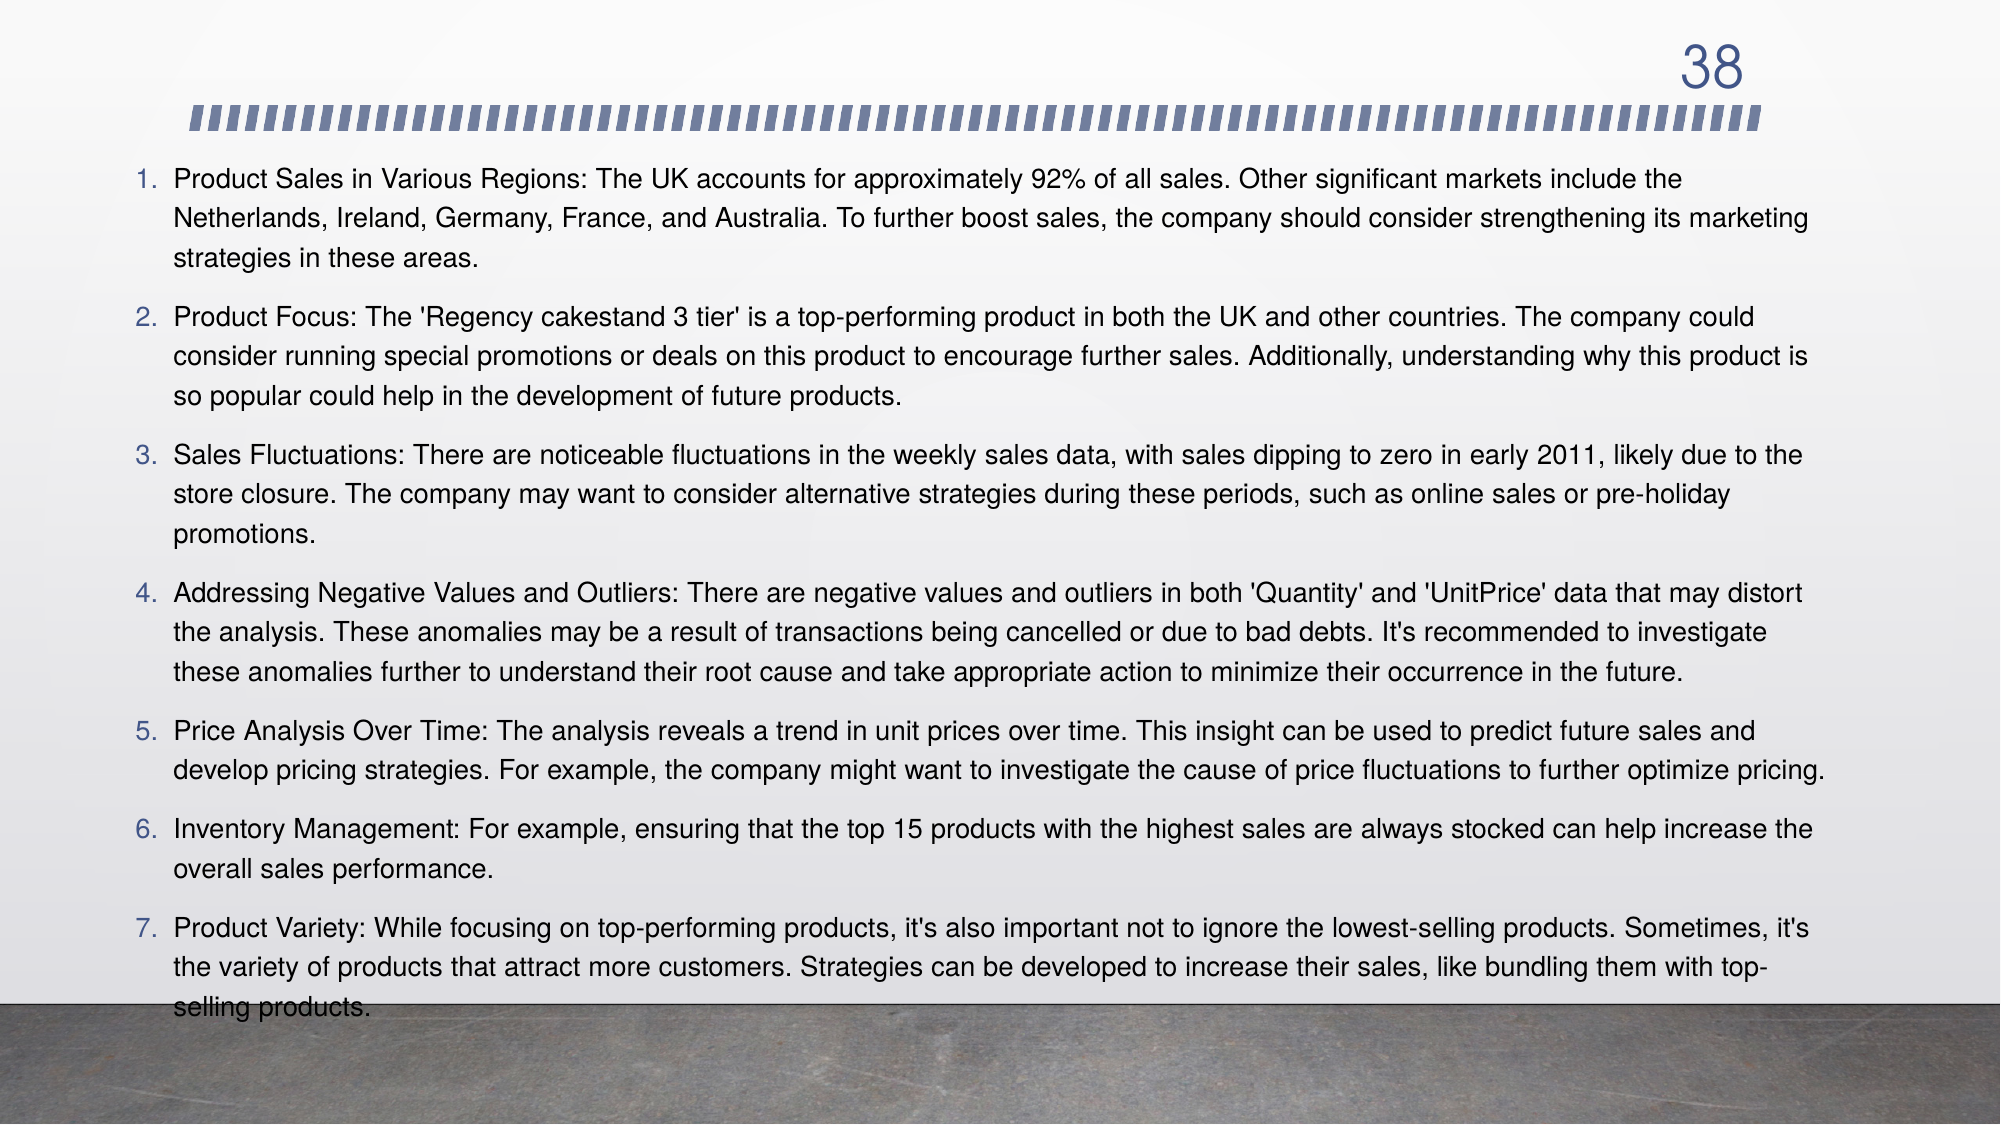

38
Product Sales in Various Regions: The UK accounts for approximately 92% of all sales. Other significant markets include the Netherlands, Ireland, Germany, France, and Australia. To further boost sales, the company should consider strengthening its marketing strategies in these areas.
Product Focus: The 'Regency cakestand 3 tier' is a top-performing product in both the UK and other countries. The company could consider running special promotions or deals on this product to encourage further sales. Additionally, understanding why this product is so popular could help in the development of future products.
Sales Fluctuations: There are noticeable fluctuations in the weekly sales data, with sales dipping to zero in early 2011, likely due to the store closure. The company may want to consider alternative strategies during these periods, such as online sales or pre-holiday promotions.
Addressing Negative Values and Outliers: There are negative values and outliers in both 'Quantity' and 'UnitPrice' data that may distort the analysis. These anomalies may be a result of transactions being cancelled or due to bad debts. It's recommended to investigate these anomalies further to understand their root cause and take appropriate action to minimize their occurrence in the future.
Price Analysis Over Time: The analysis reveals a trend in unit prices over time. This insight can be used to predict future sales and develop pricing strategies. For example, the company might want to investigate the cause of price fluctuations to further optimize pricing.
Inventory Management: For example, ensuring that the top 15 products with the highest sales are always stocked can help increase the overall sales performance.
Product Variety: While focusing on top-performing products, it's also important not to ignore the lowest-selling products. Sometimes, it's the variety of products that attract more customers. Strategies can be developed to increase their sales, like bundling them with top-selling products.